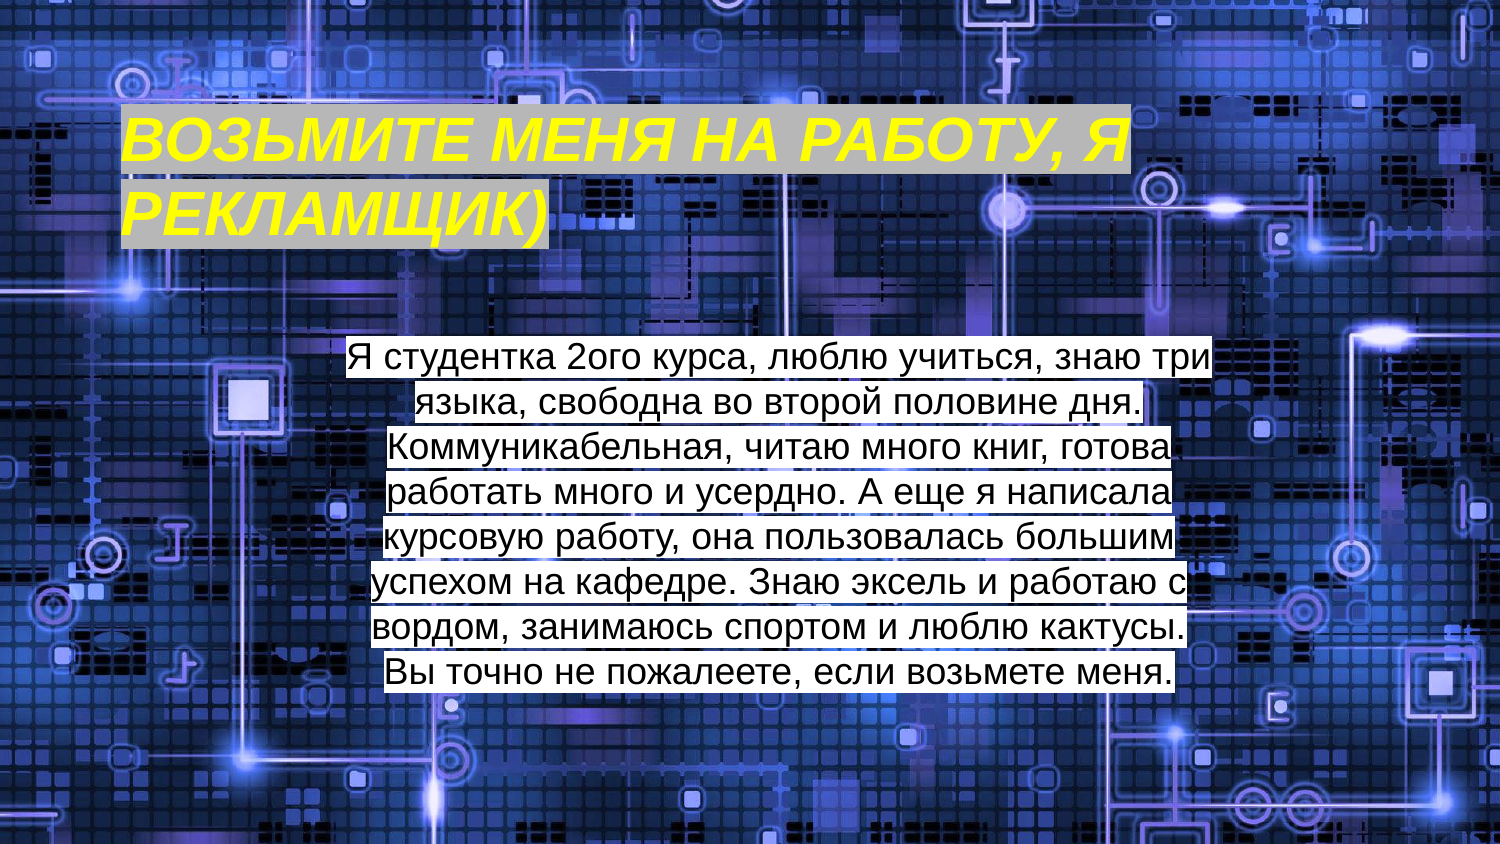

ВОЗЬМИТЕ МЕНЯ НА РАБОТУ, Я РЕКЛАМЩИК)
Я студентка 2ого курса, люблю учиться, знаю три языка, свободна во второй половине дня. Коммуникабельная, читаю много книг, готова работать много и усердно. А еще я написала курсовую работу, она пользовалась большим успехом на кафедре. Знаю эксель и работаю с вордом, занимаюсь спортом и люблю кактусы. Вы точно не пожалеете, если возьмете меня.